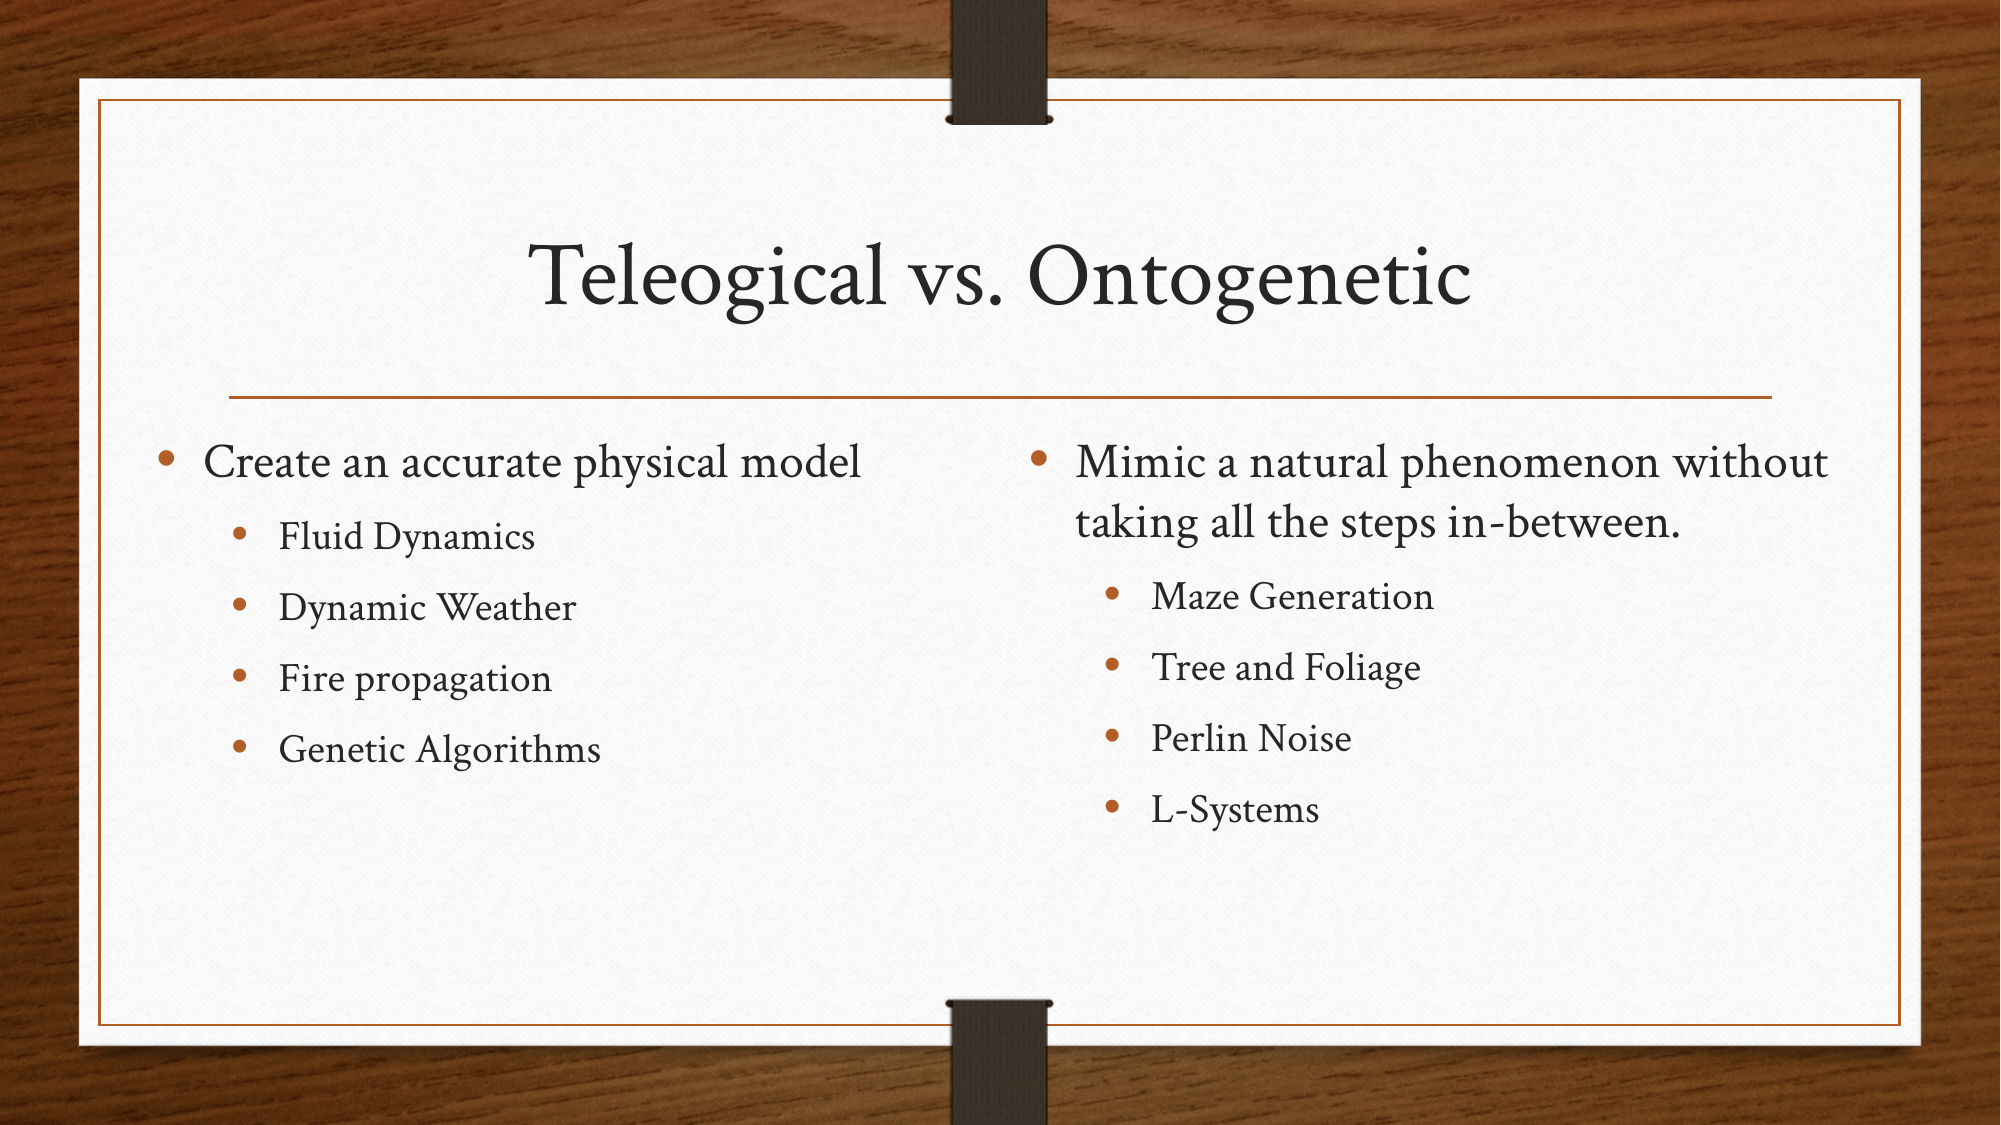

# Teleogical vs. Ontogenetic
Create an accurate physical model
Fluid Dynamics
Dynamic Weather
Fire propagation
Genetic Algorithms

Mimic a natural phenomenon without taking all the steps in-between.
Maze Generation
Tree and Foliage
Perlin Noise
L-Systems